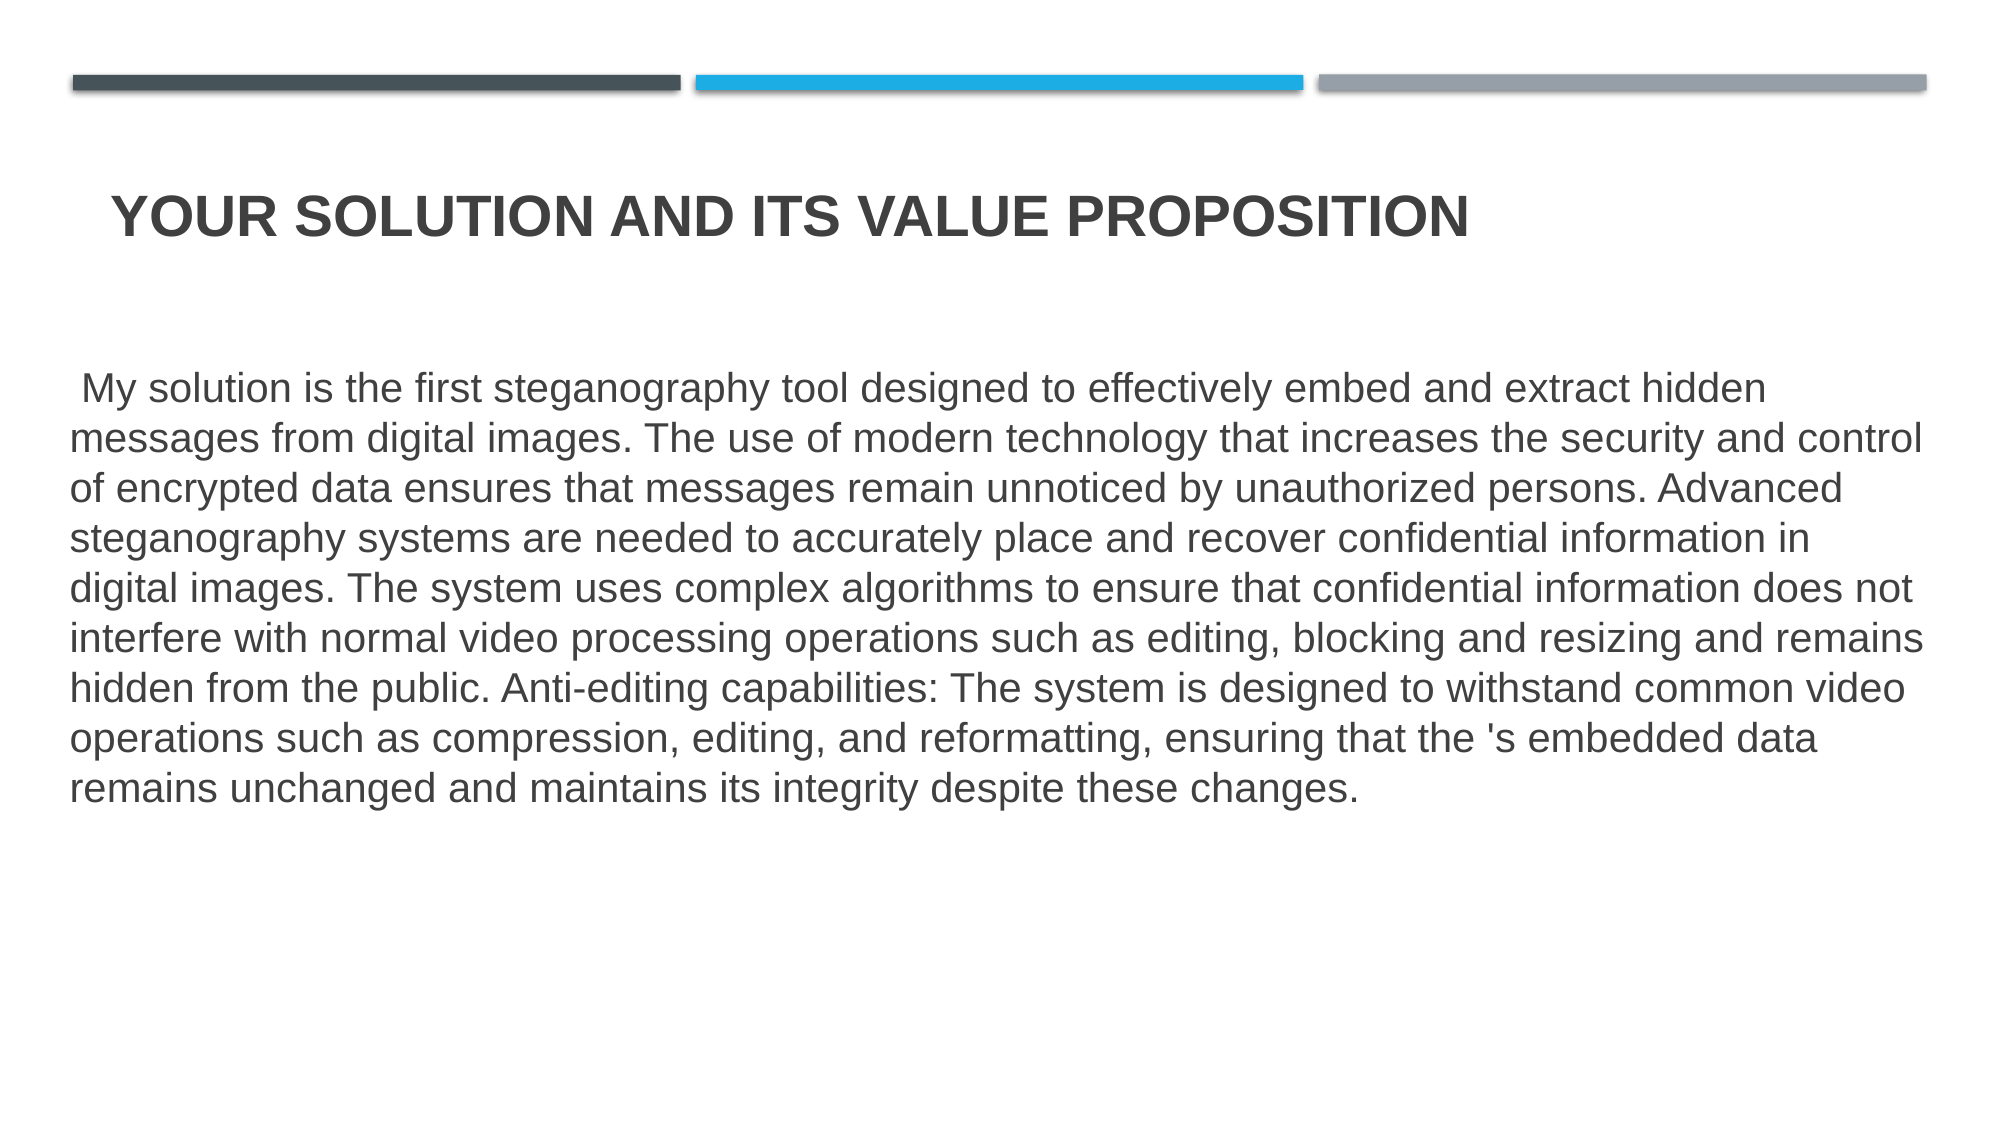

# YOUR SOLUTION AND ITS VALUE PROPOSITION
 My solution is the first steganography tool designed to effectively embed and extract hidden messages from digital images. The use of modern technology that increases the security and control of encrypted data ensures that messages remain unnoticed by unauthorized persons. Advanced steganography systems are needed to accurately place and recover confidential information in digital images. The system uses complex algorithms to ensure that confidential information does not interfere with normal video processing operations such as editing, blocking and resizing and remains hidden from the public. Anti-editing capabilities: The system is designed to withstand common video operations such as compression, editing, and reformatting, ensuring that the 's embedded data remains unchanged and maintains its integrity despite these changes.